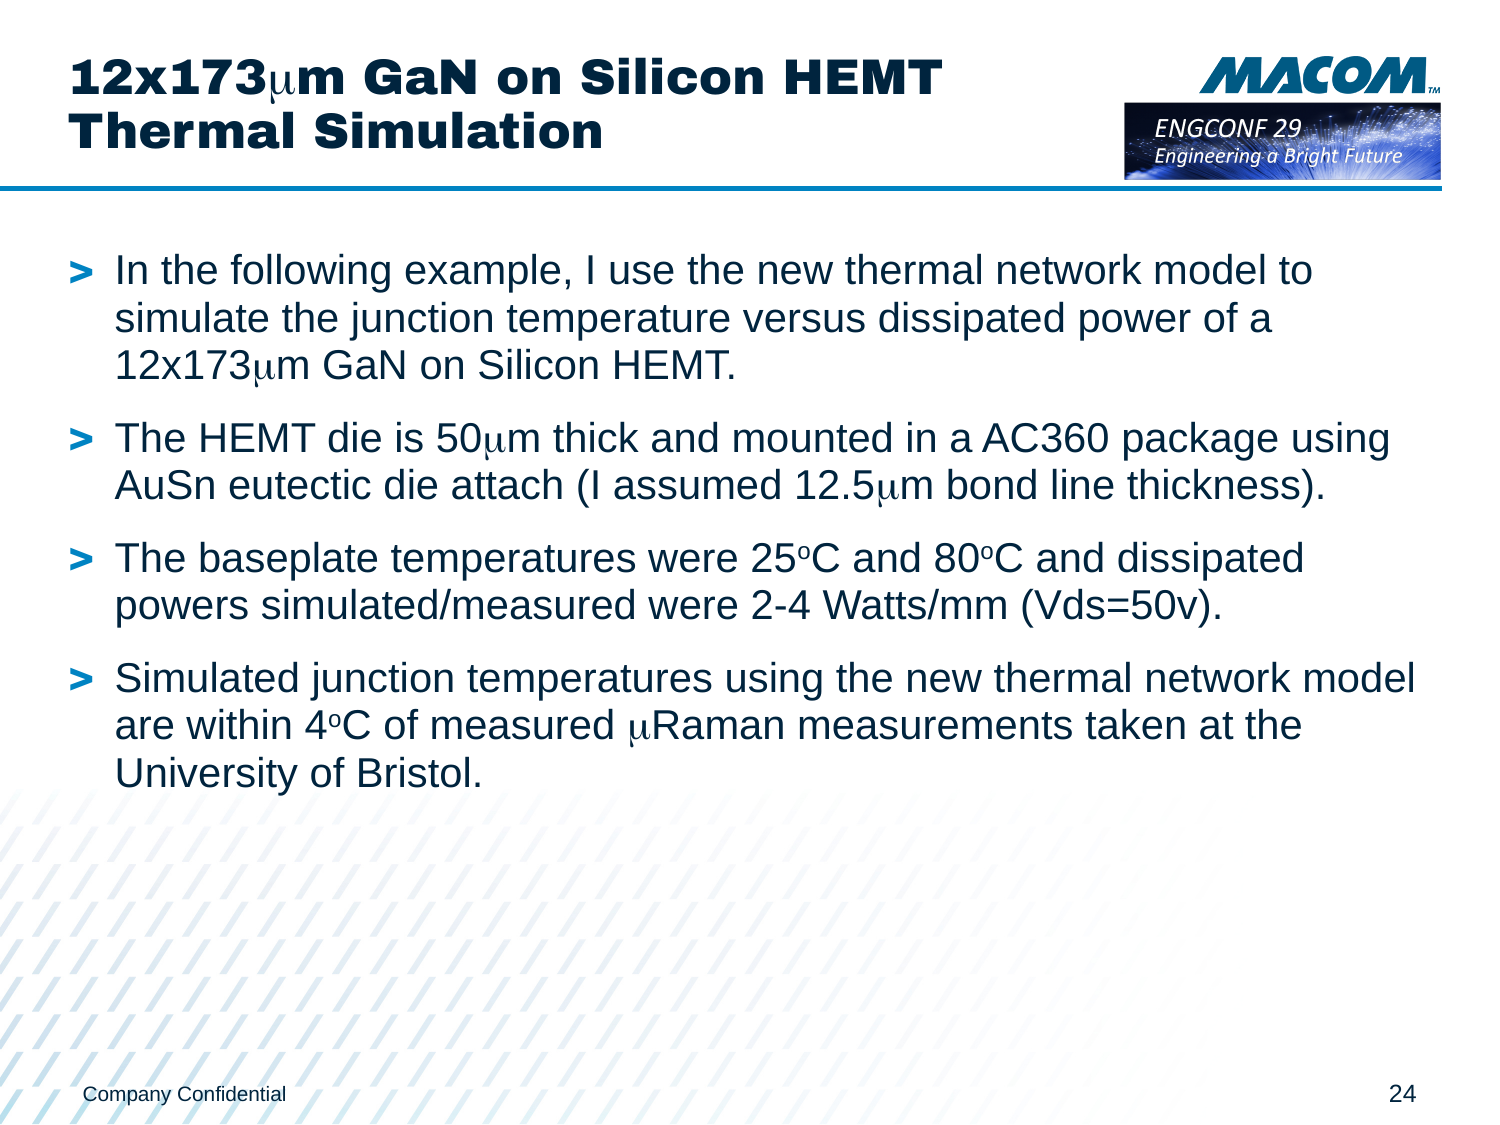

# 12x173μm GaN on Silicon HEMT Thermal Simulation
In the following example, I use the new thermal network model to simulate the junction temperature versus dissipated power of a 12x173μm GaN on Silicon HEMT.
The HEMT die is 50μm thick and mounted in a AC360 package using AuSn eutectic die attach (I assumed 12.5μm bond line thickness).
The baseplate temperatures were 25oC and 80oC and dissipated powers simulated/measured were 2-4 Watts/mm (Vds=50v).
Simulated junction temperatures using the new thermal network model are within 4oC of measured μRaman measurements taken at the University of Bristol.